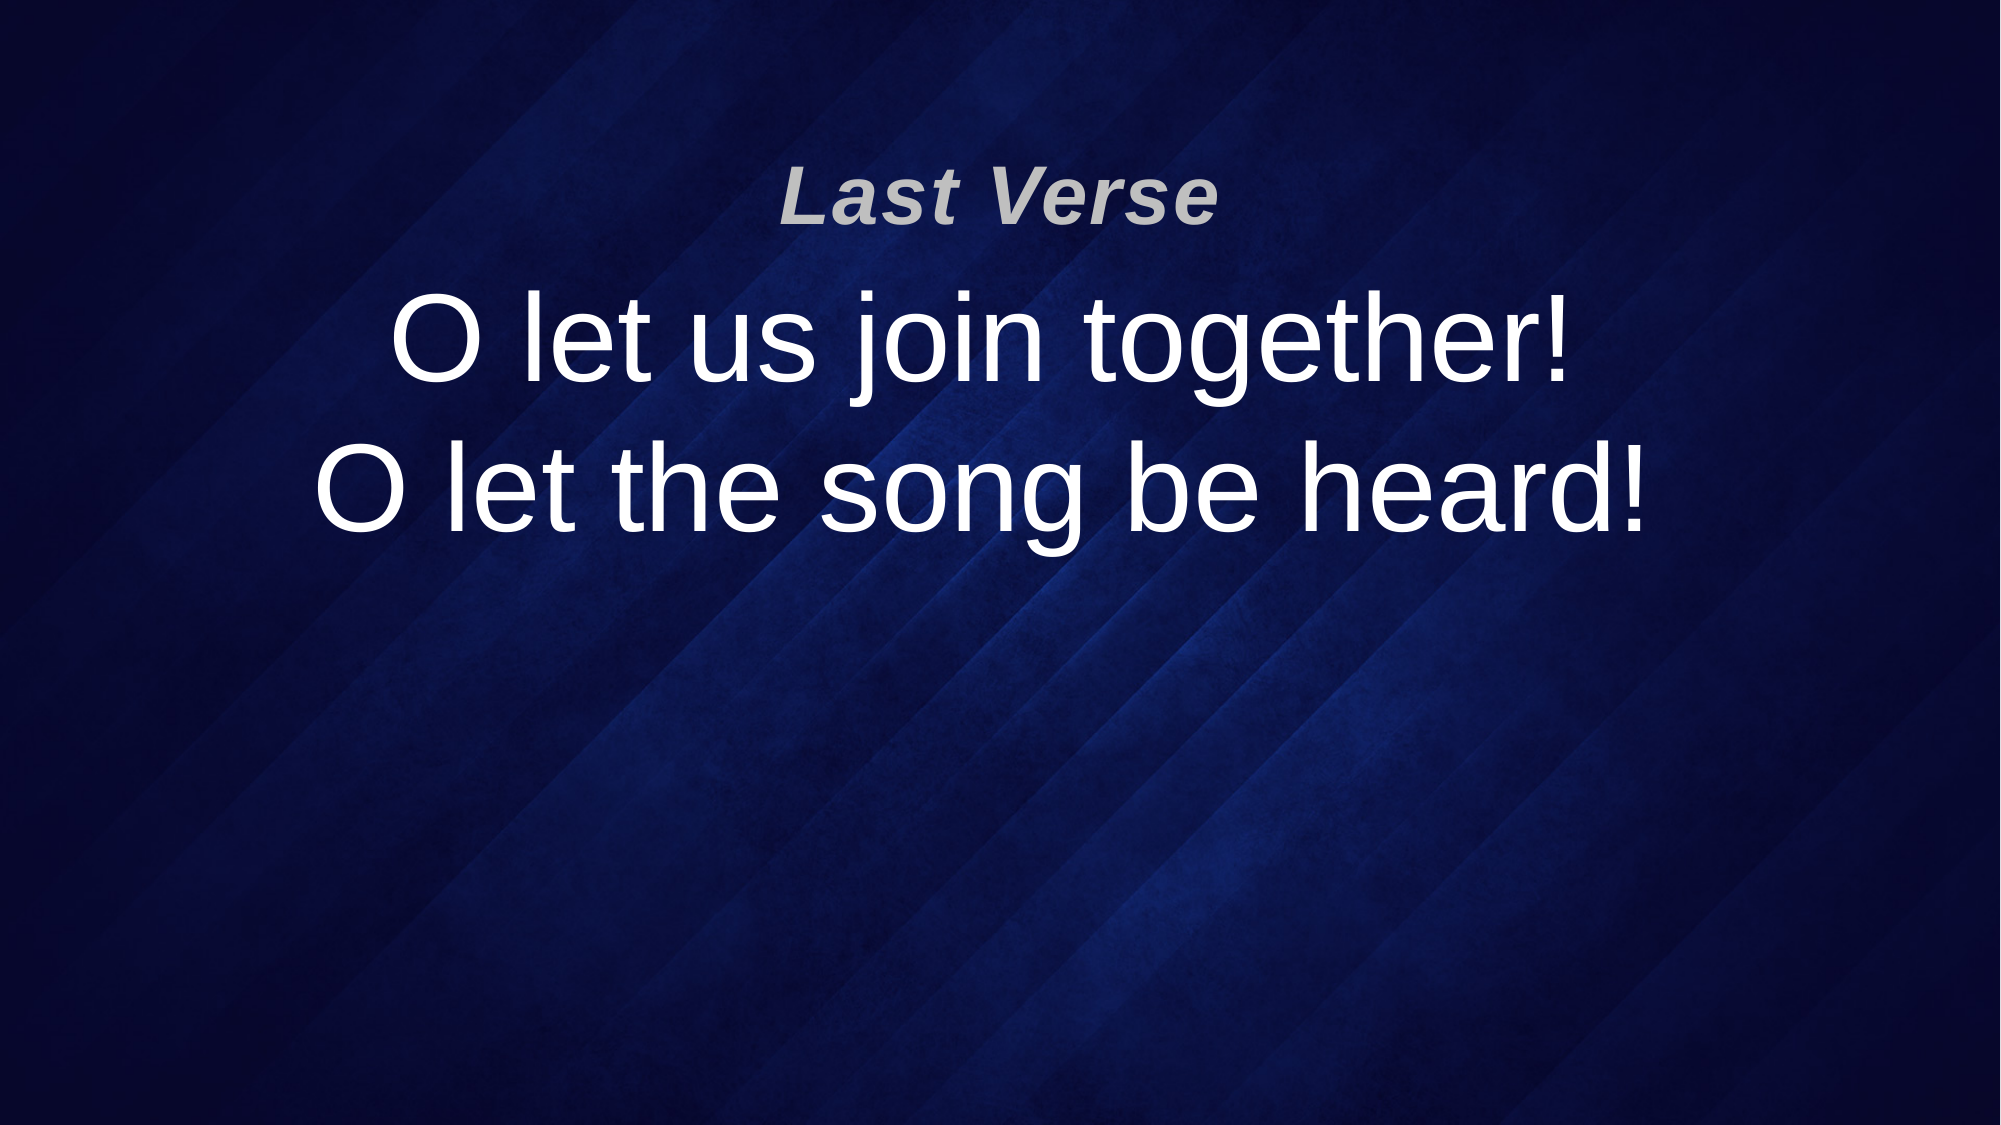

Last Verse
# O let us join together! O let the song be heard!